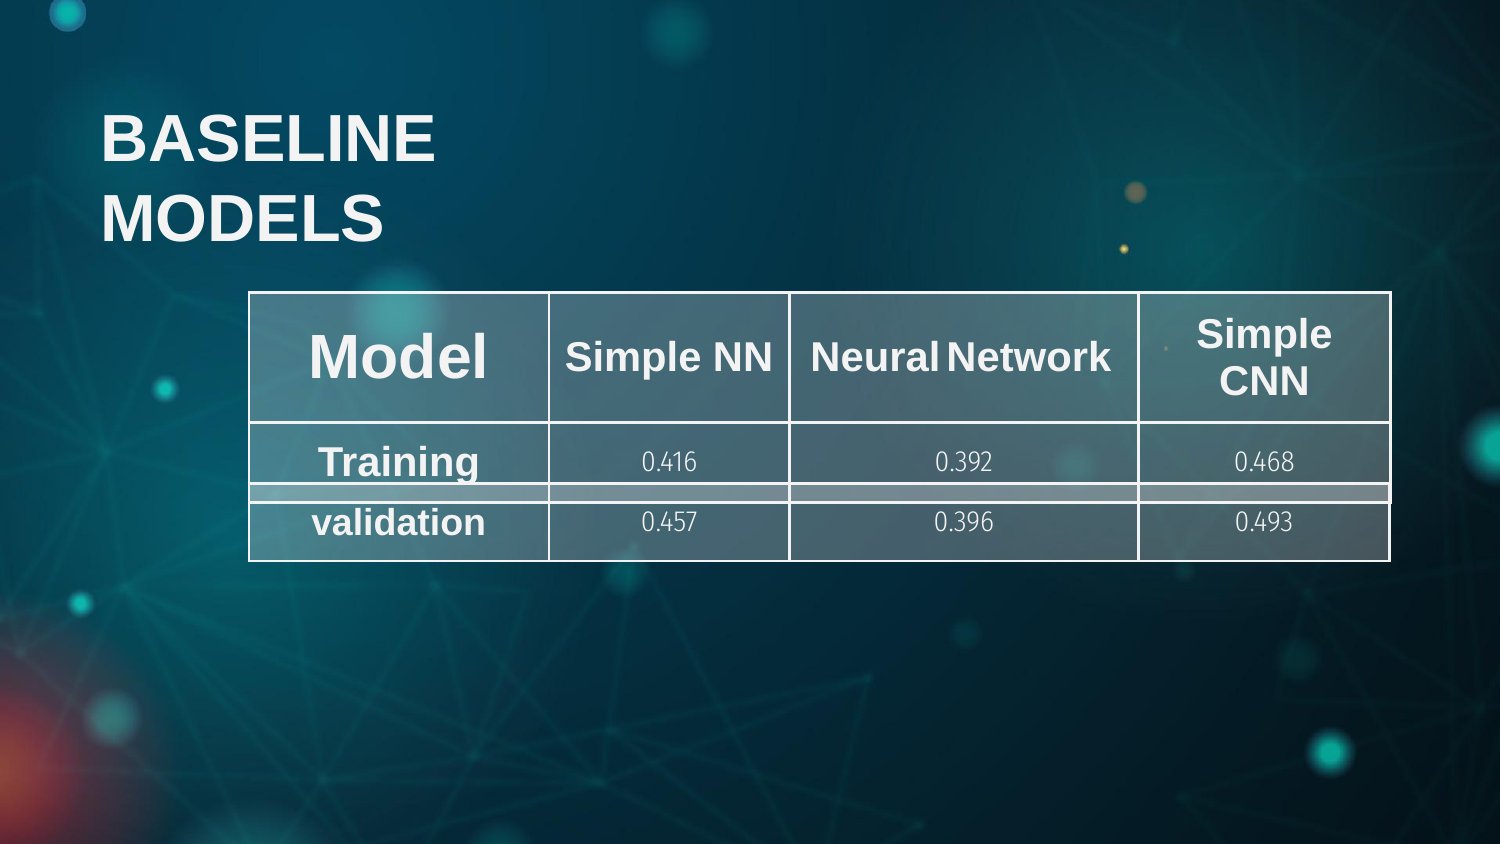

BASELINE MODELS
| Model | Simple NN | Neural Network | Simple CNN |
| --- | --- | --- | --- |
| Training | 0.416 | 0.392 | 0.468 |
| validation | 0.457 | 0.396 | 0.493 |
| --- | --- | --- | --- |